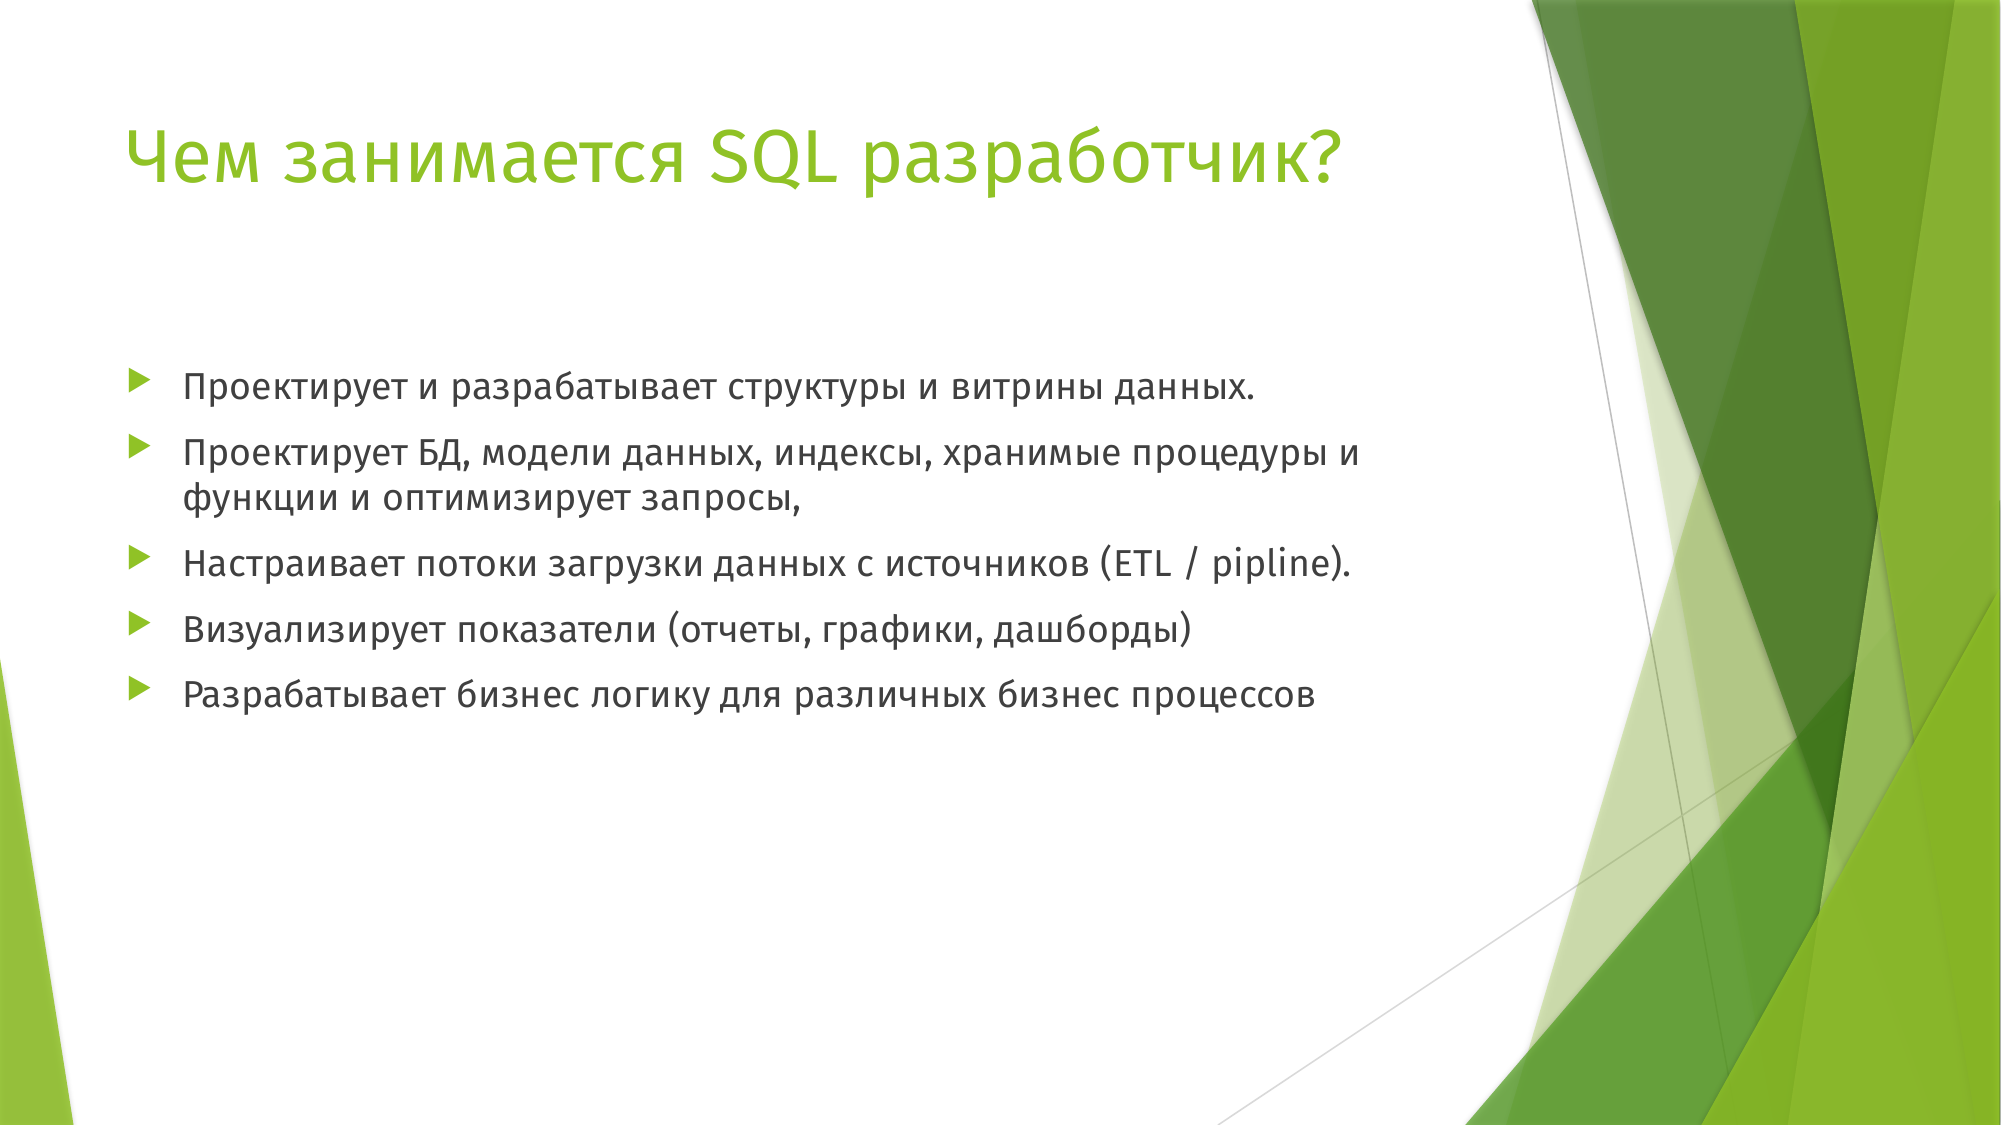

# Чем занимается SQL разработчик?
Проектирует и разрабатывает структуры и витрины данных.
Проектирует БД, модели данных, индексы, хранимые процедуры и функции и оптимизирует запросы,
Настраивает потоки загрузки данных с источников (ETL / pipline).
Визуализирует показатели (отчеты, графики, дашборды)
Разрабатывает бизнес логику для различных бизнес процессов